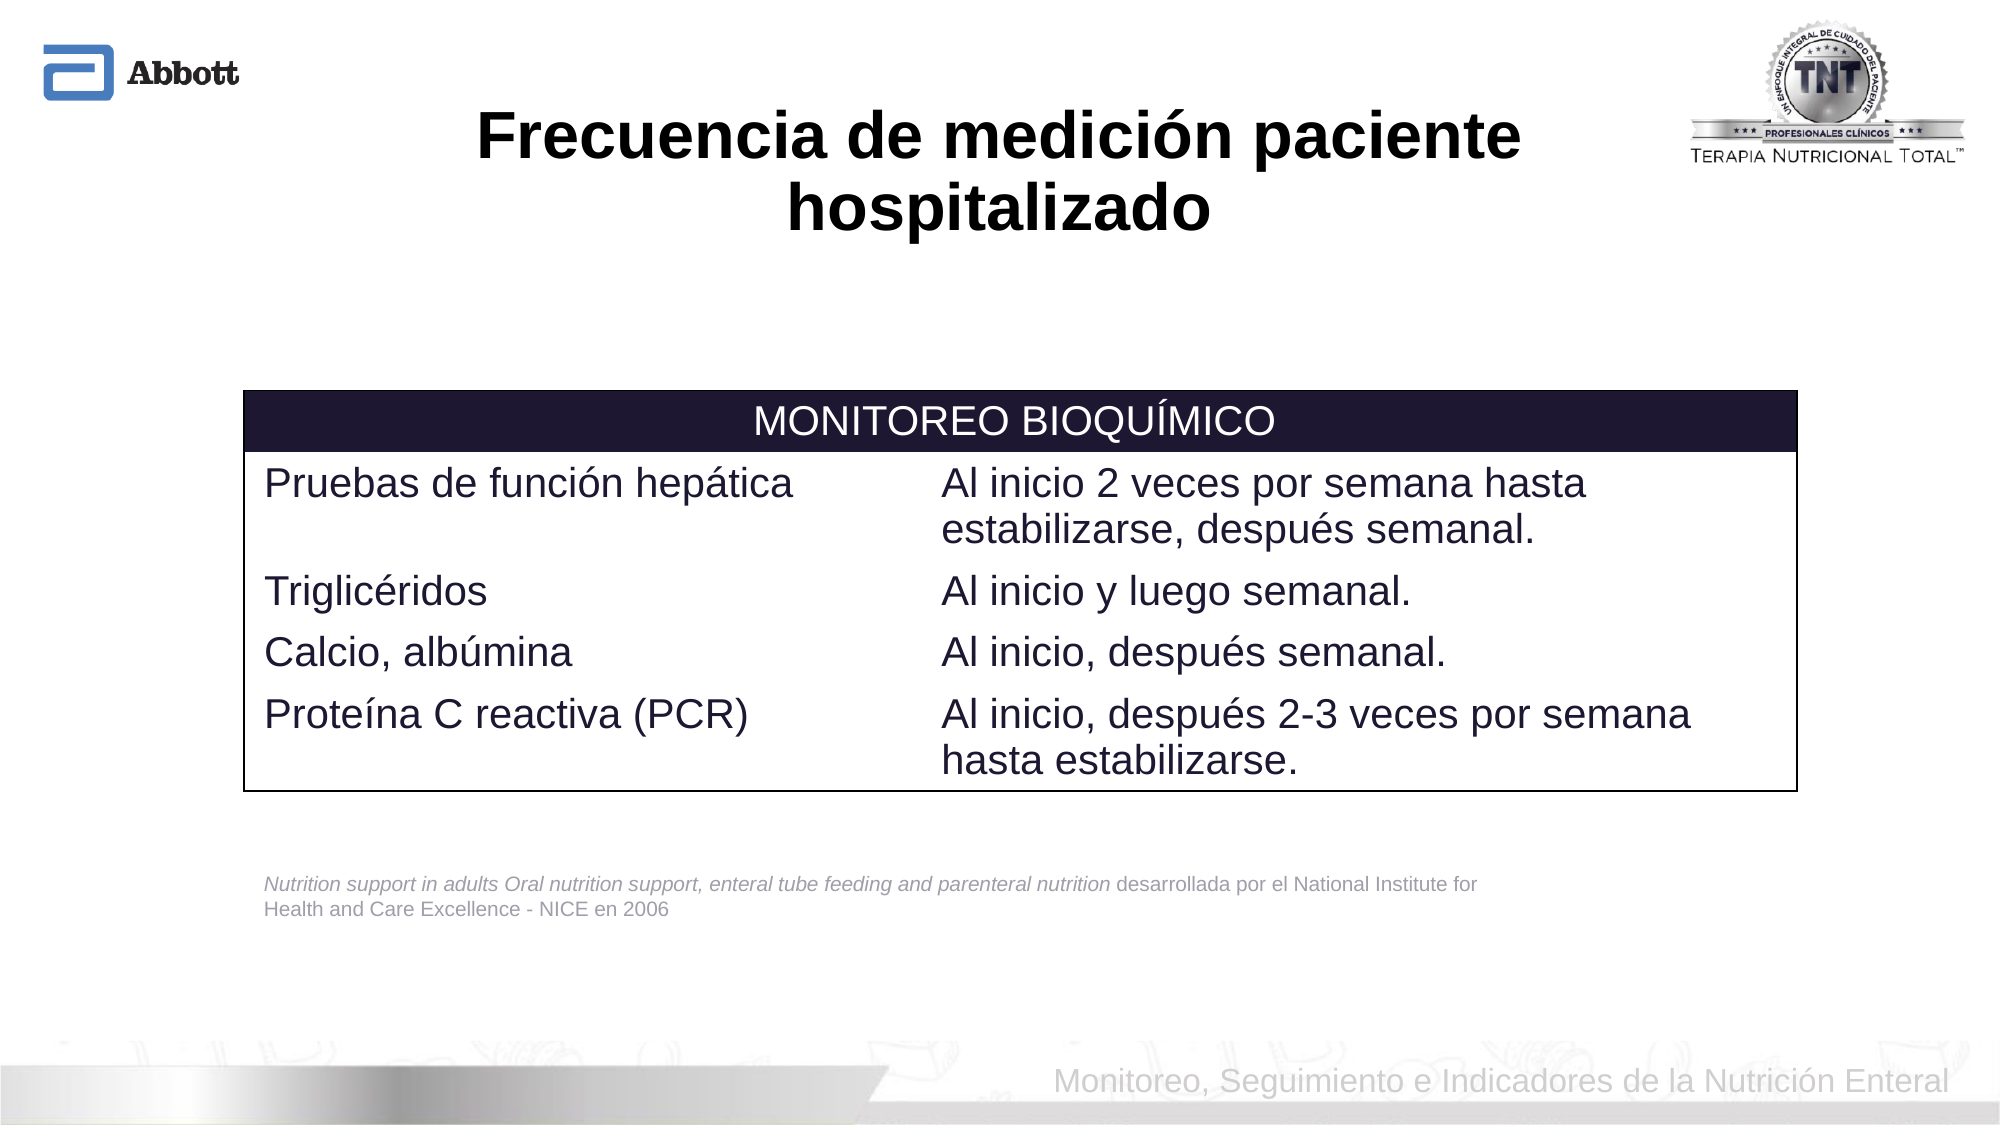

Frecuencia de medición paciente hospitalizado
| MONITOREO BIOQUÍMICO |  |
| --- | --- |
| Pruebas de función hepática | Al inicio 2 veces por semana hasta estabilizarse, después semanal. |
| Triglicéridos | Al inicio y luego semanal. |
| Calcio, albúmina | Al inicio, después semanal. |
| Proteína C reactiva (PCR) | Al inicio, después 2-3 veces por semana hasta estabilizarse. |
Nutrition support in adults Oral nutrition support, enteral tube feeding and parenteral nutrition desarrollada por el National Institute for Health and Care Excellence - NICE en 2006